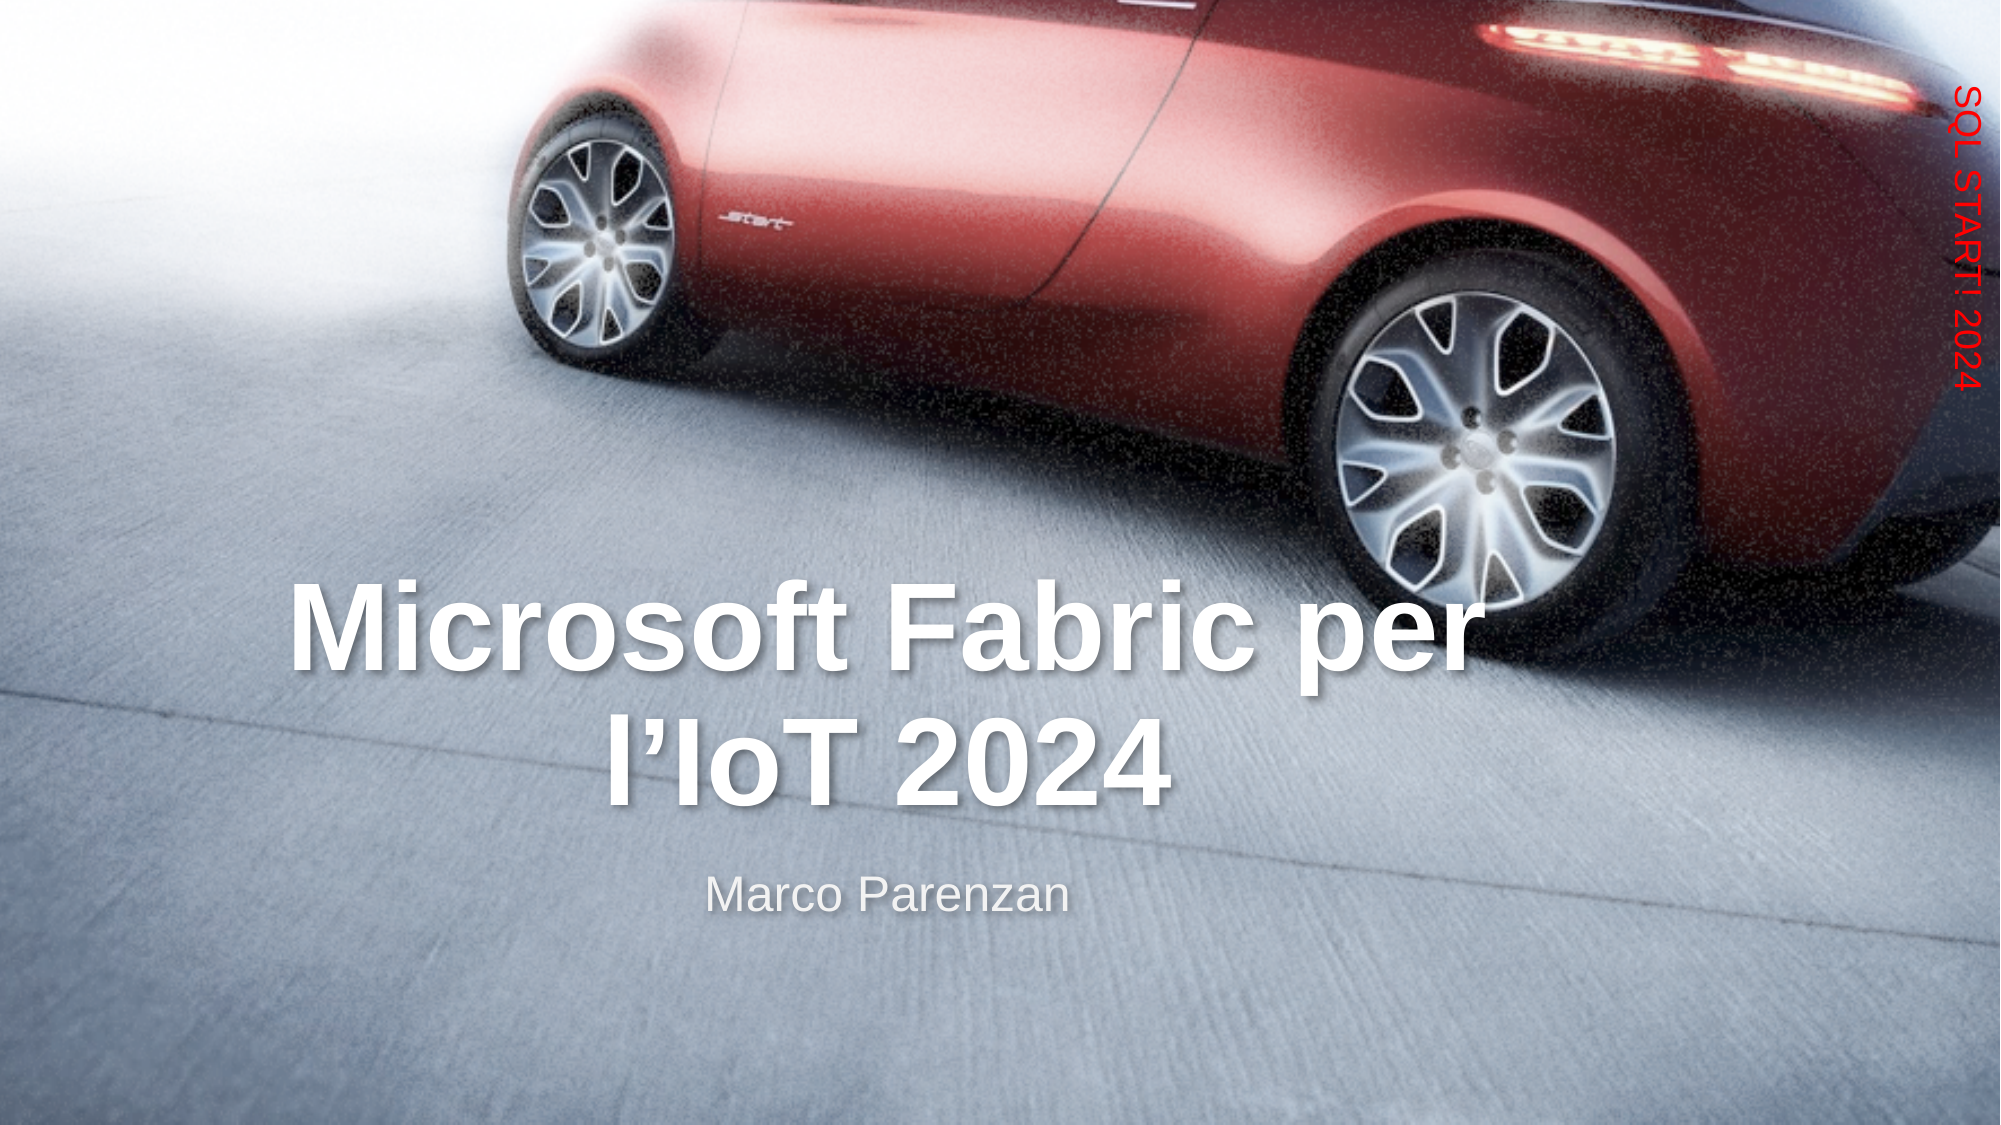

# Microsoft Fabric per l’IoT 2024
Marco Parenzan